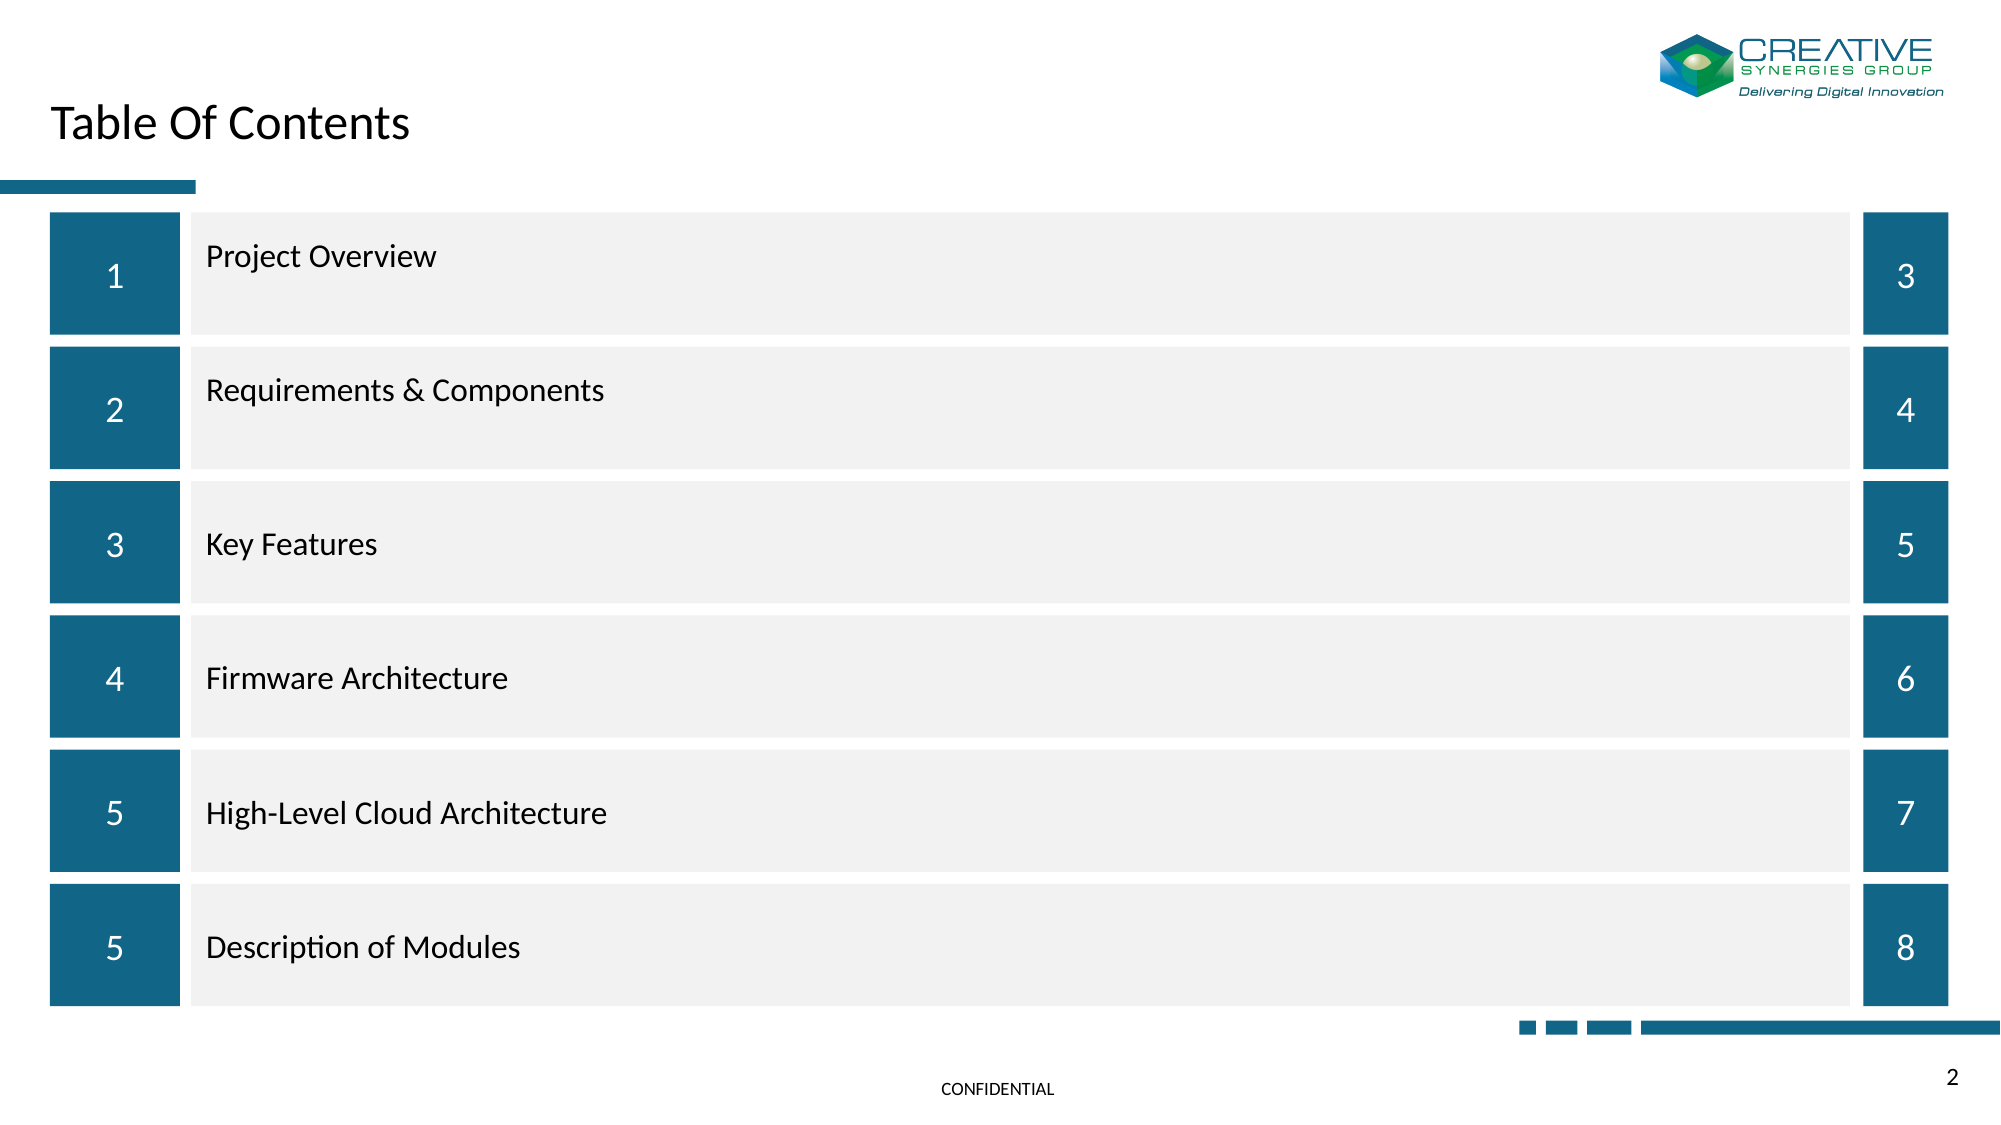

# Table Of Contents
1
Project Overview

3
2
Requirements & Components

4
3
Key Features
5
4
Firmware Architecture
6
5
High-Level Cloud Architecture
7
8
Description of Modules
5
2